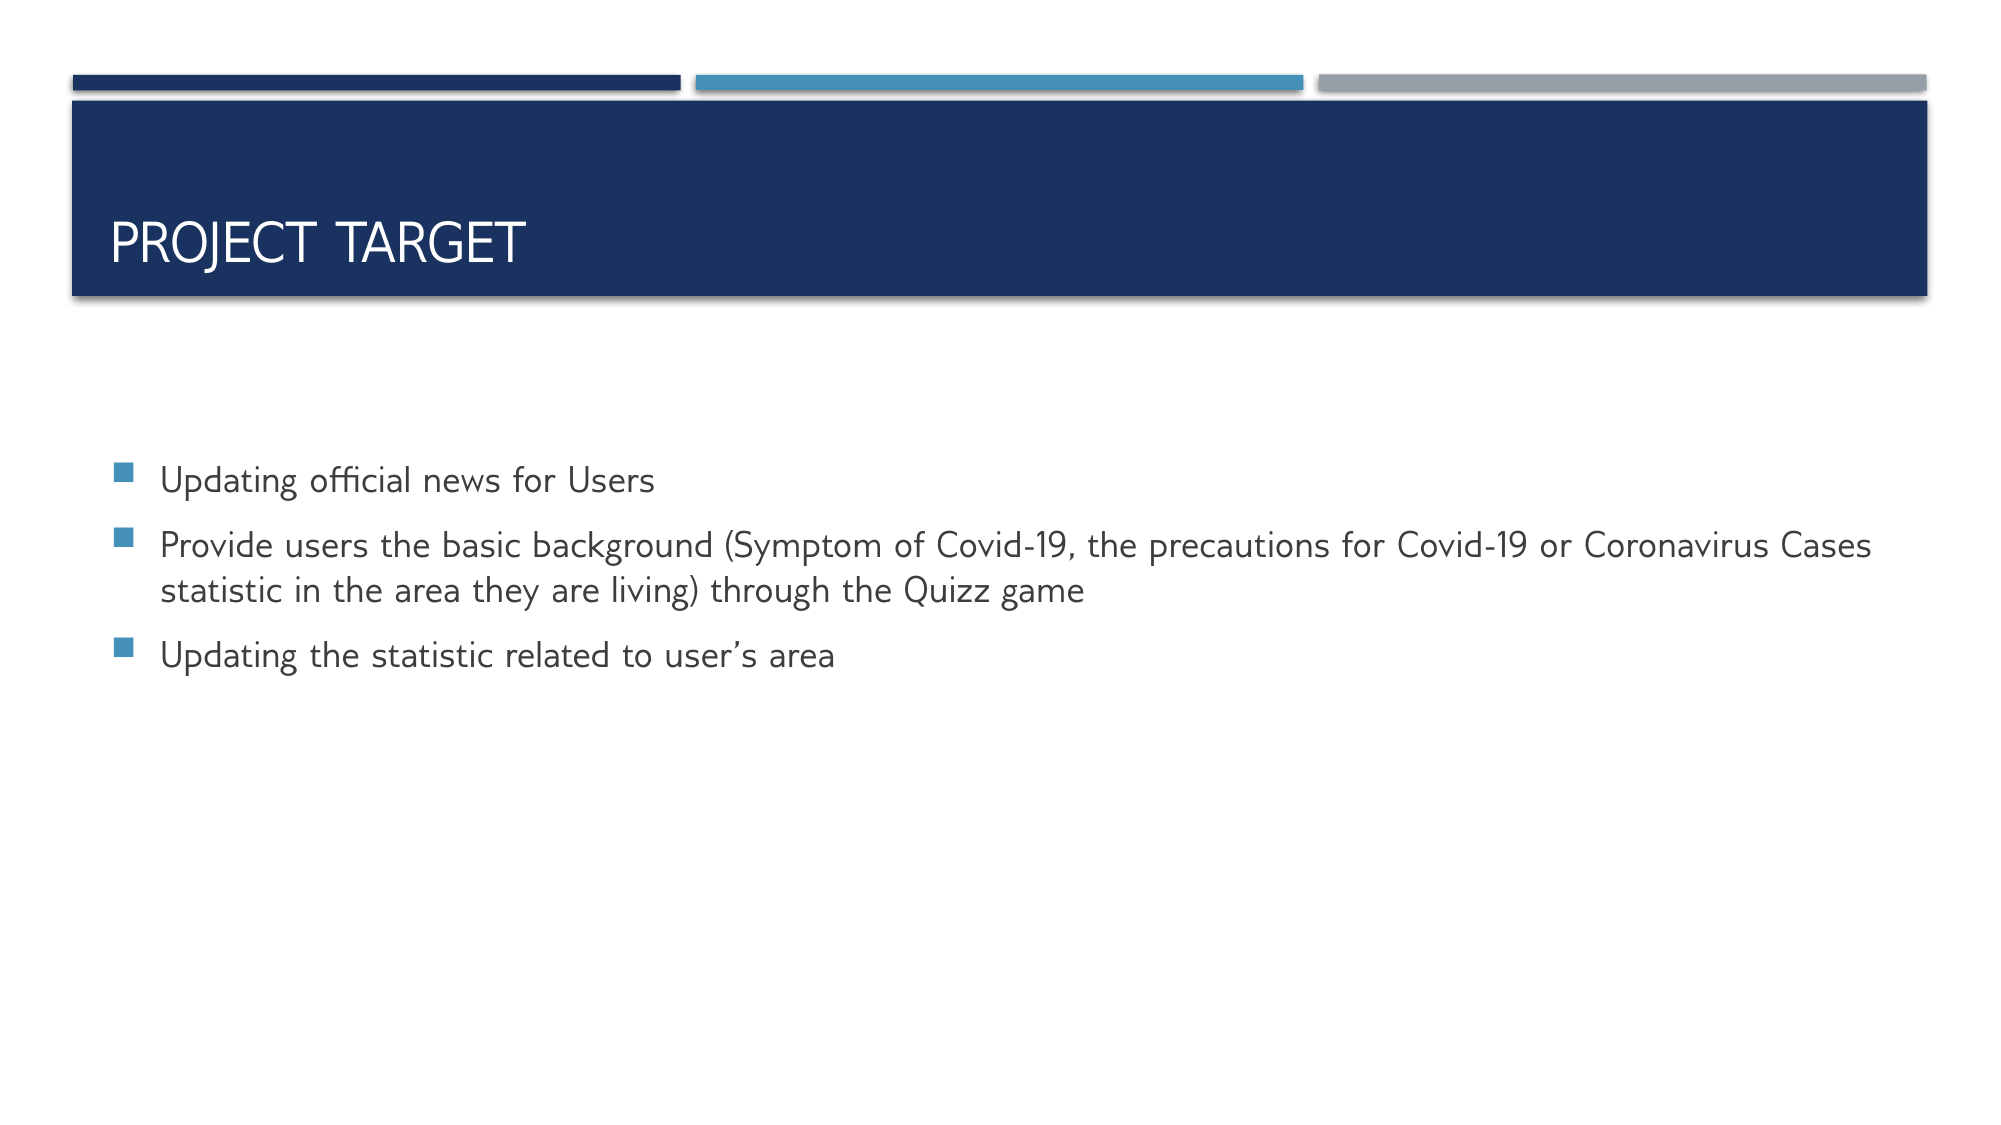

# Project target
Updating official news for Users
Provide users the basic background (Symptom of Covid-19, the precautions for Covid-19 or Coronavirus Cases statistic in the area they are living) through the Quizz game
Updating the statistic related to user’s area